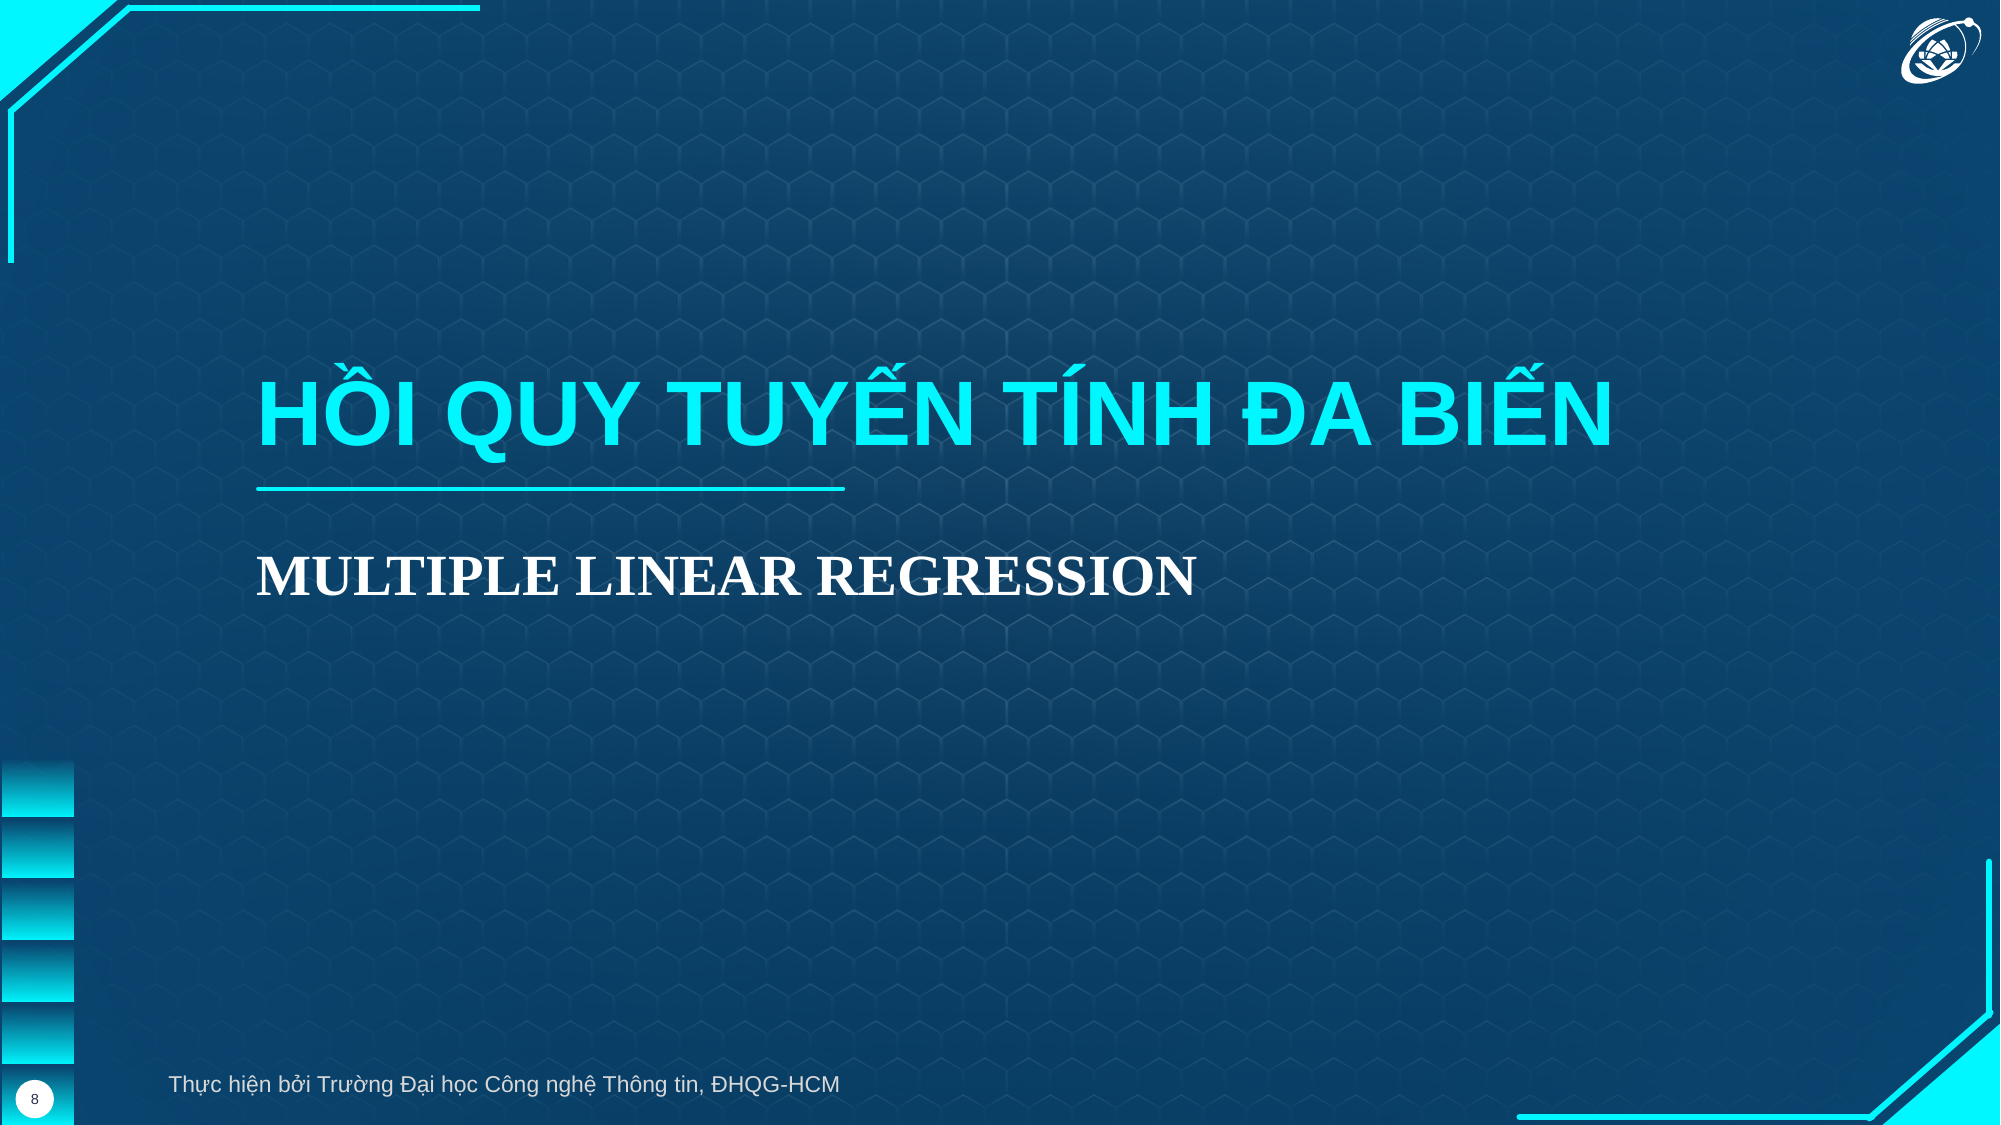

HỒI QUY TUYẾN TÍNH ĐA BIẾN
MULTIPLE LINEAR REGRESSION

Thực hiện bởi Trường Đại học Công nghệ Thông tin, ĐHQG-HCM
8